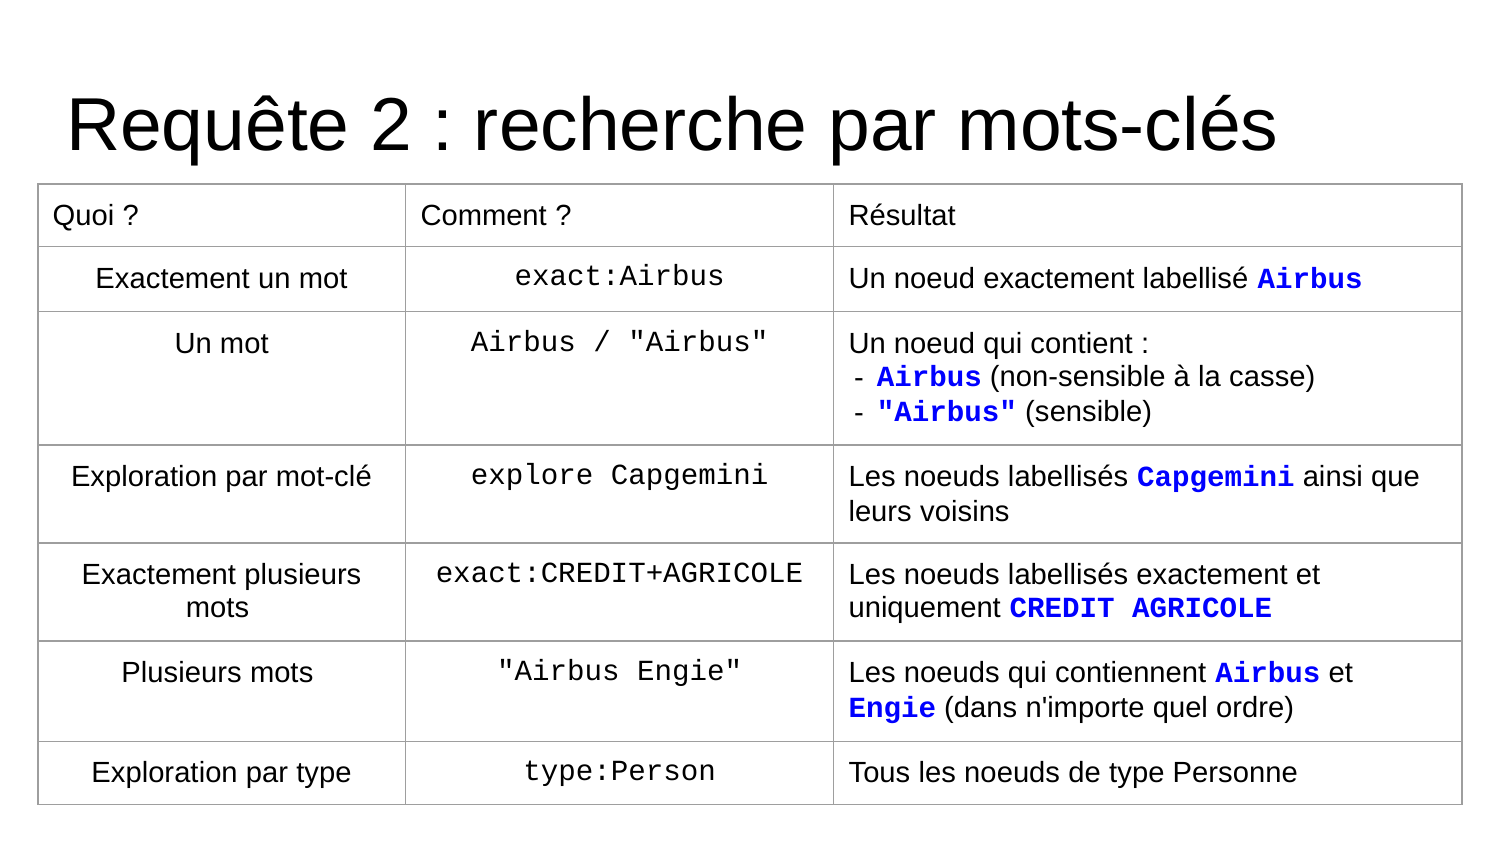

# Requête 2 : recherche par mots-clés
| Quoi ? | Comment ? | Résultat |
| --- | --- | --- |
| Exactement un mot | exact:Airbus | Un noeud exactement labellisé Airbus |
| Un mot | Airbus / "Airbus" | Un noeud qui contient : Airbus (non-sensible à la casse) "Airbus" (sensible) |
| Exploration par mot-clé | explore Capgemini | Les noeuds labellisés Capgemini ainsi que leurs voisins |
| Exactement plusieurs mots | exact:CREDIT+AGRICOLE | Les noeuds labellisés exactement et uniquement CREDIT AGRICOLE |
| Plusieurs mots | "Airbus Engie" | Les noeuds qui contiennent Airbus et Engie (dans n'importe quel ordre) |
| Exploration par type | type:Person | Tous les noeuds de type Personne |